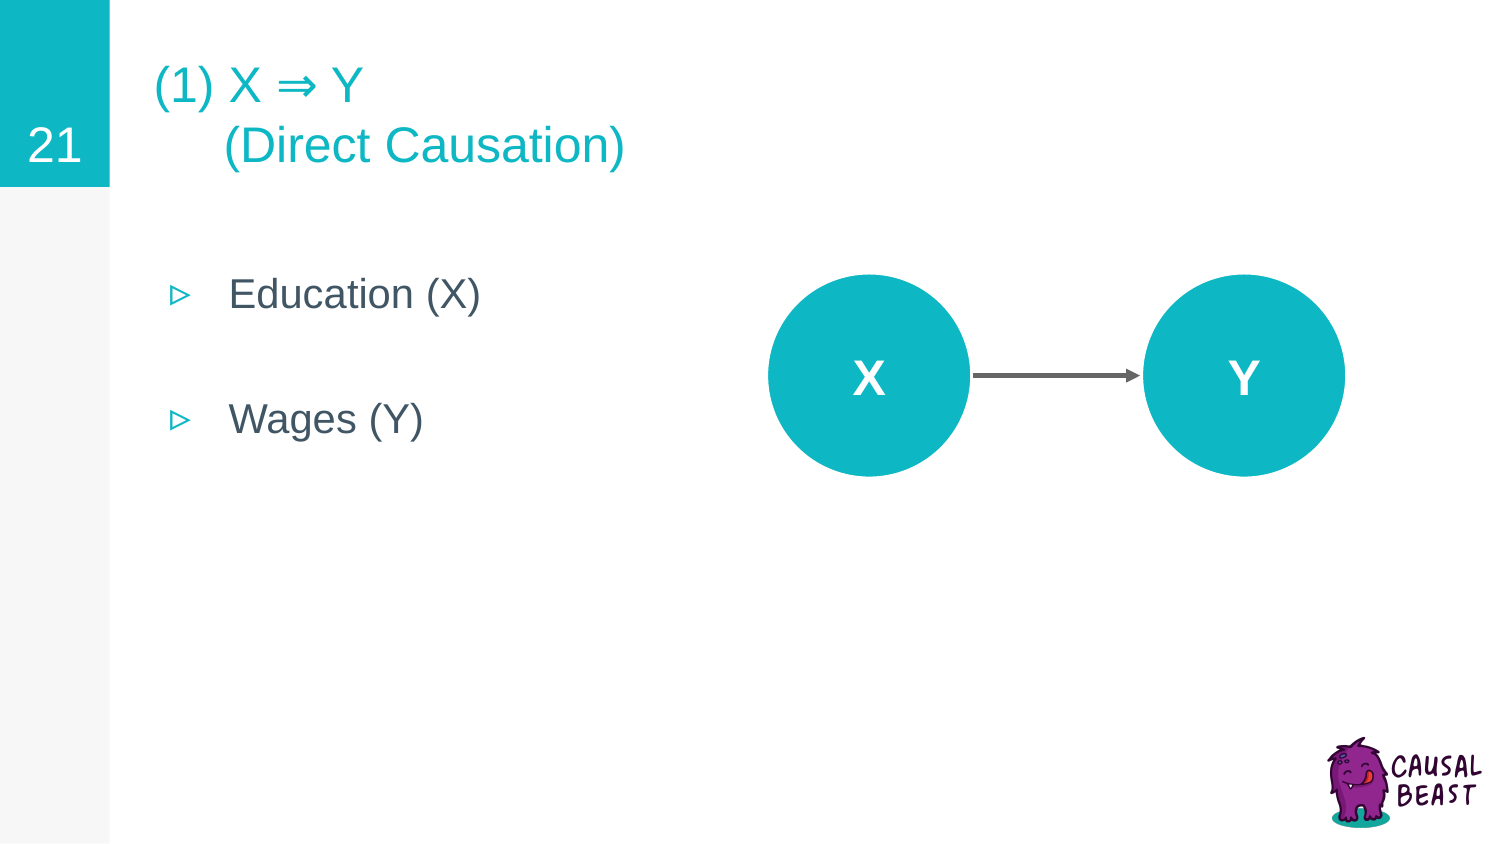

21
# (1) X ⇒ Y
     (Direct Causation)
Education (X)

Wages (Y)
X
Y